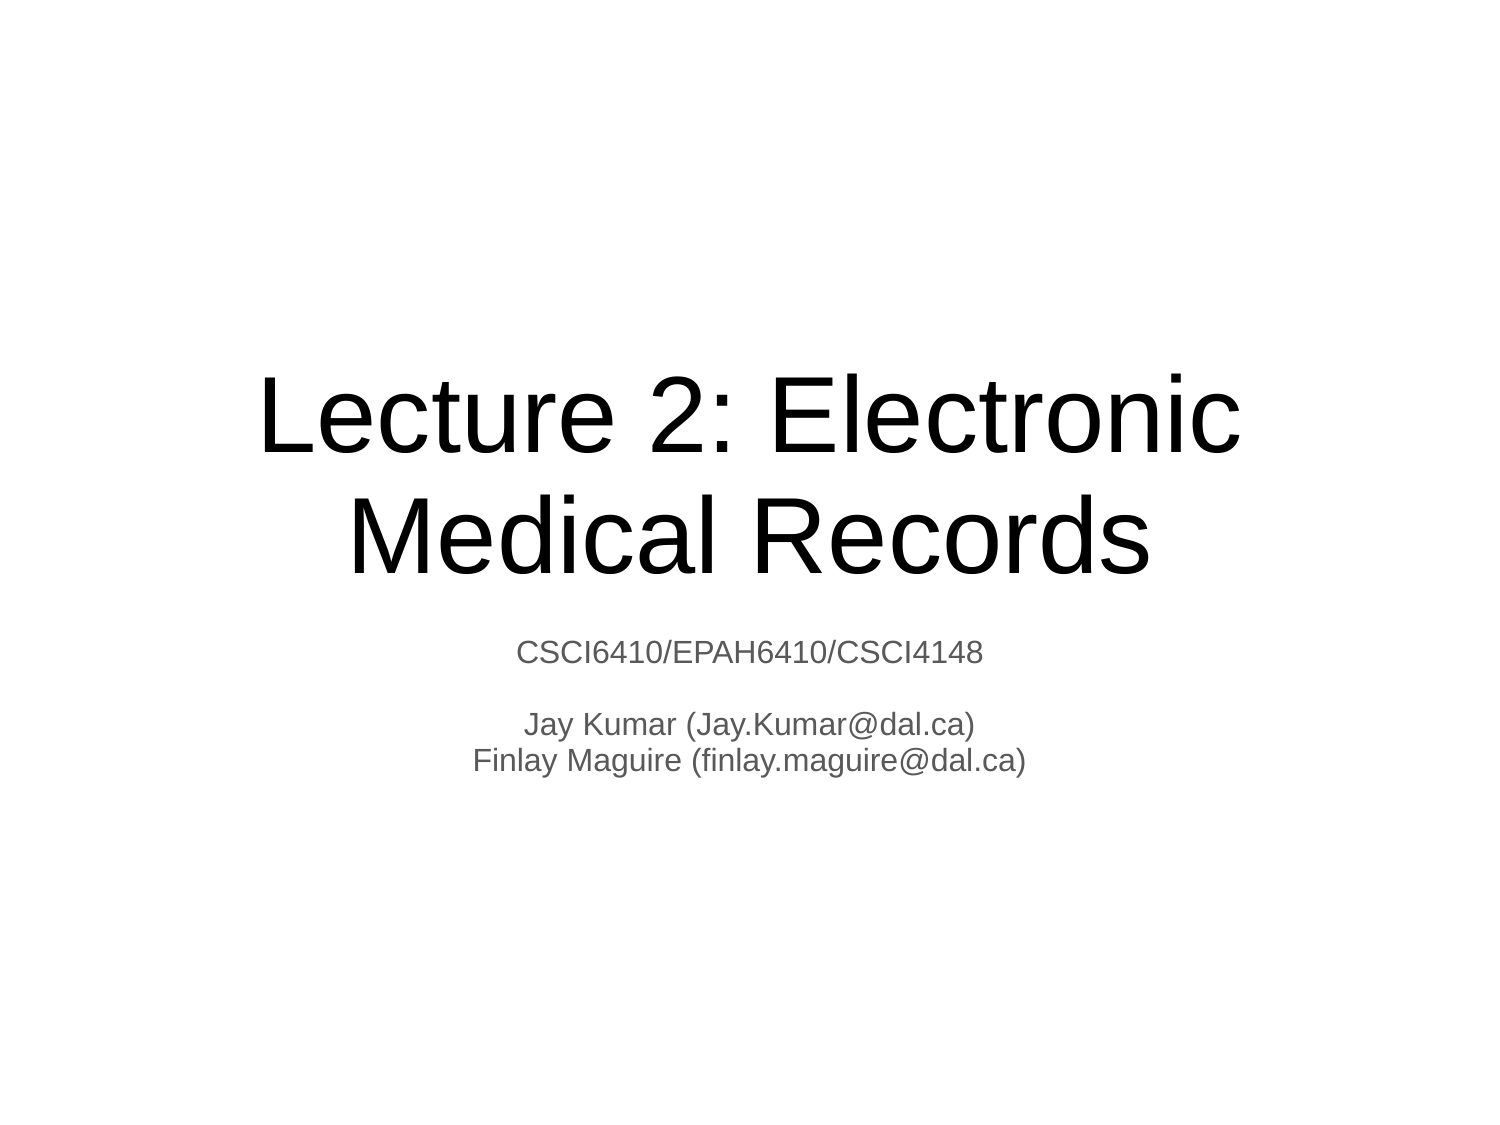

# Lecture 2: Electronic Medical Records
CSCI6410/EPAH6410/CSCI4148

Jay Kumar (Jay.Kumar@dal.ca)
Finlay Maguire (finlay.maguire@dal.ca)